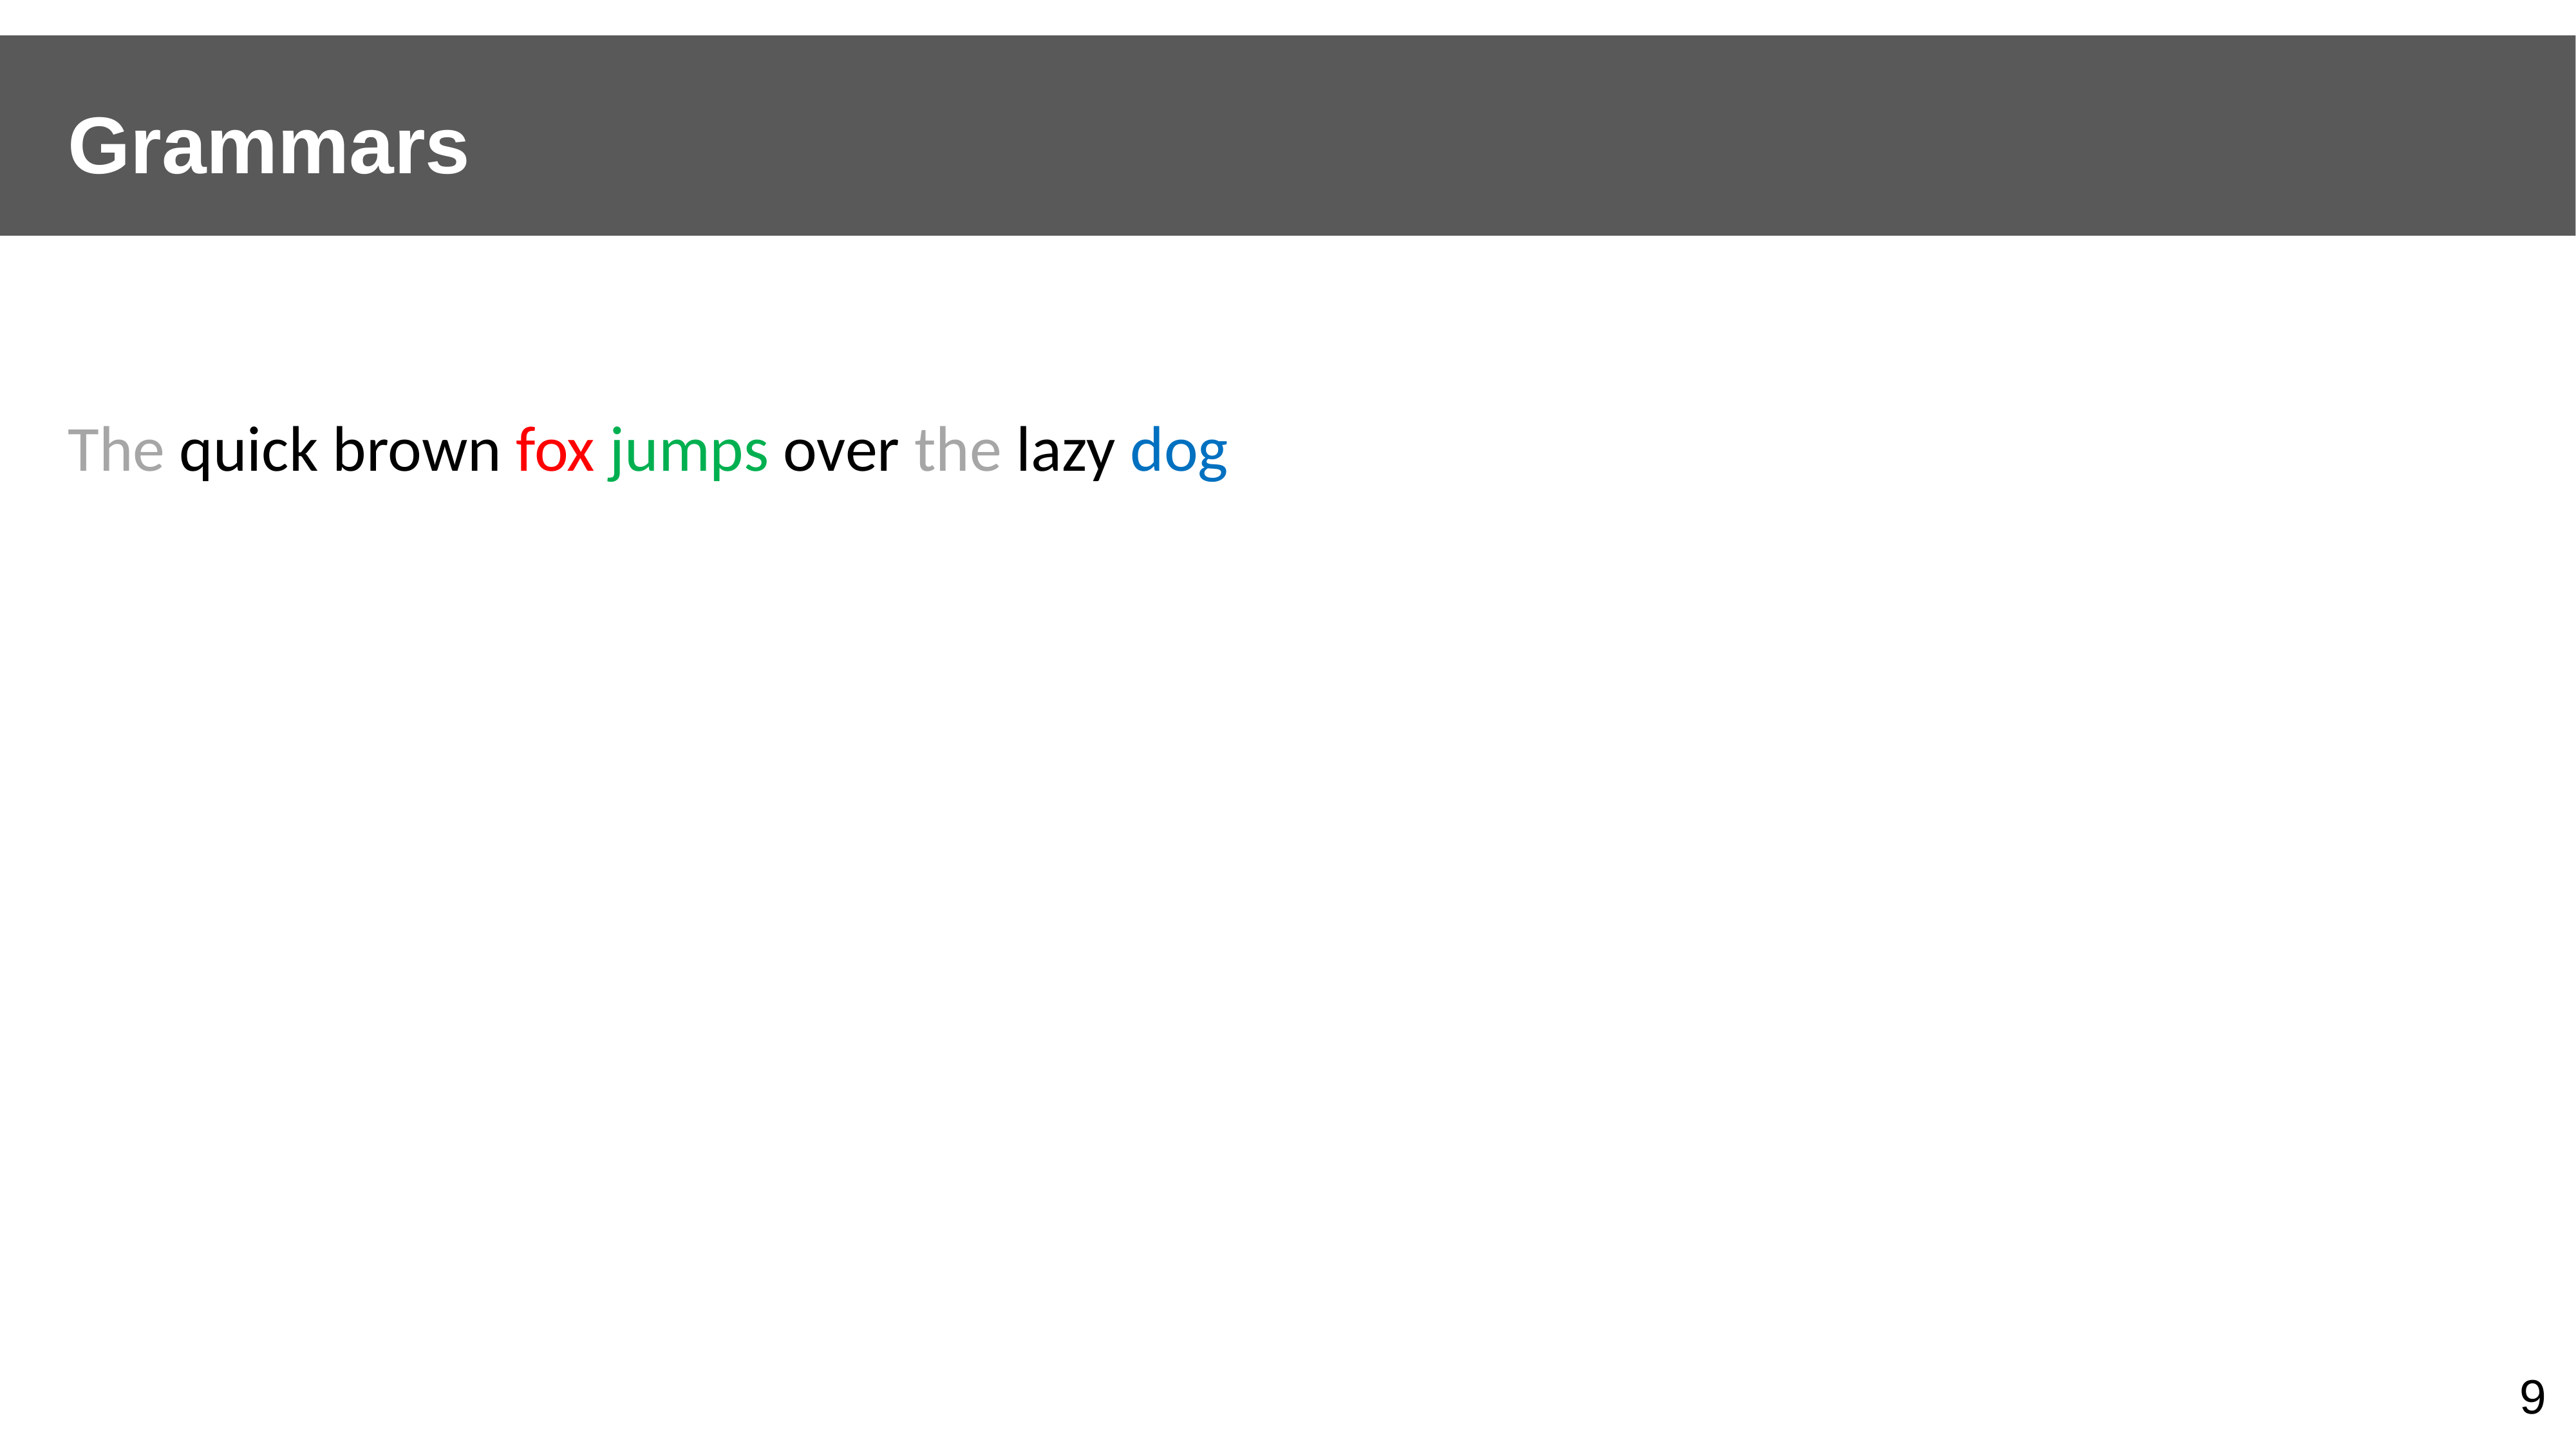

# Grammars
The quick brown fox jumps over the lazy dog